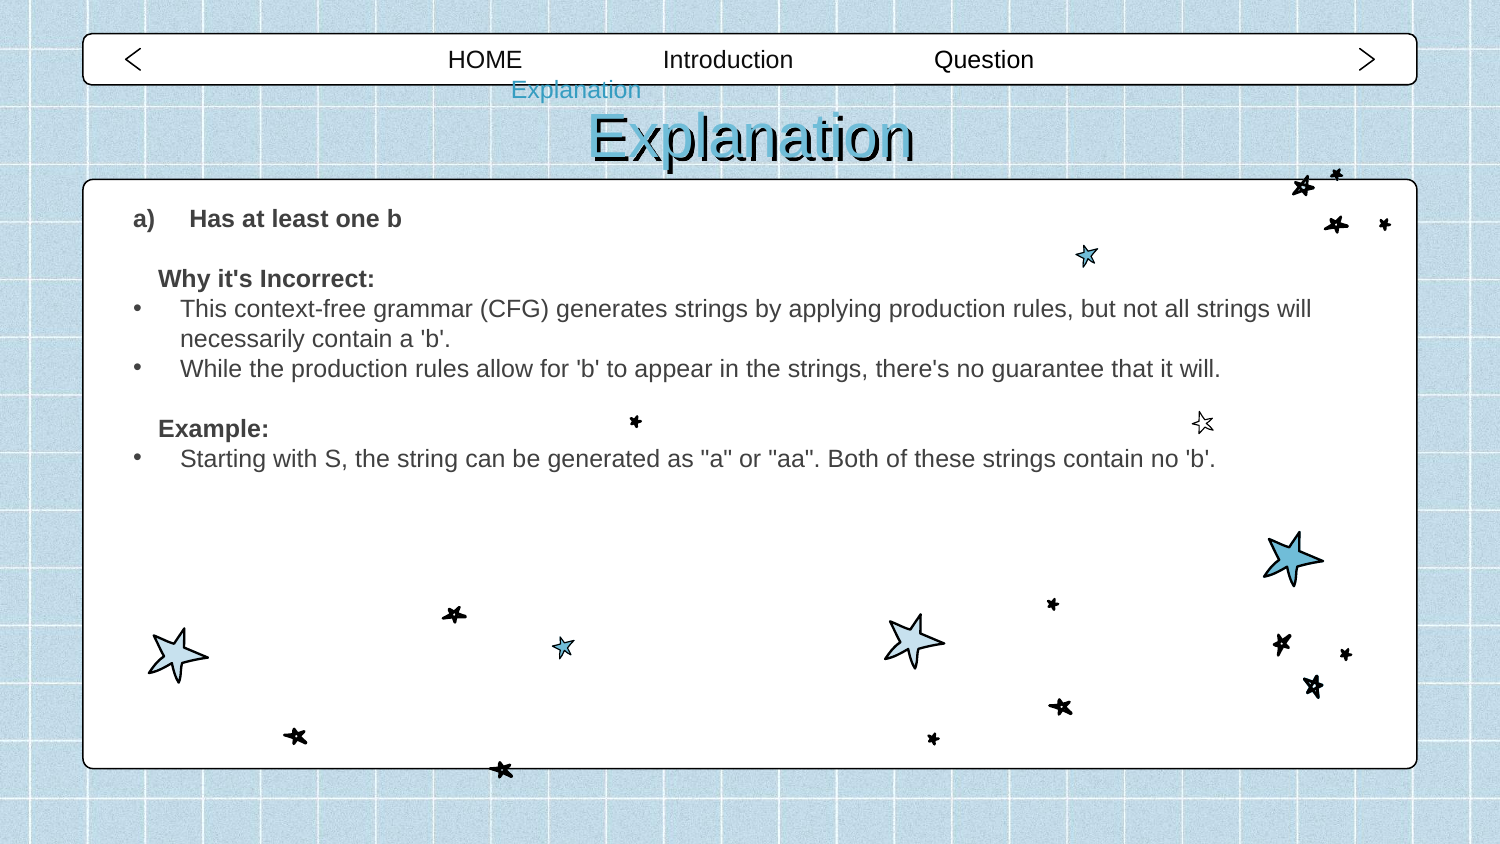

HOME                    Introduction                    Question                    Explanation

# Explanation

Has at least one b

Why it's Incorrect:
This context-free grammar (CFG) generates strings by applying production rules, but not all strings will necessarily contain a 'b'.
While the production rules allow for 'b' to appear in the strings, there's no guarantee that it will.

Example:
Starting with S, the string can be generated as "a" or "aa". Both of these strings contain no 'b'.